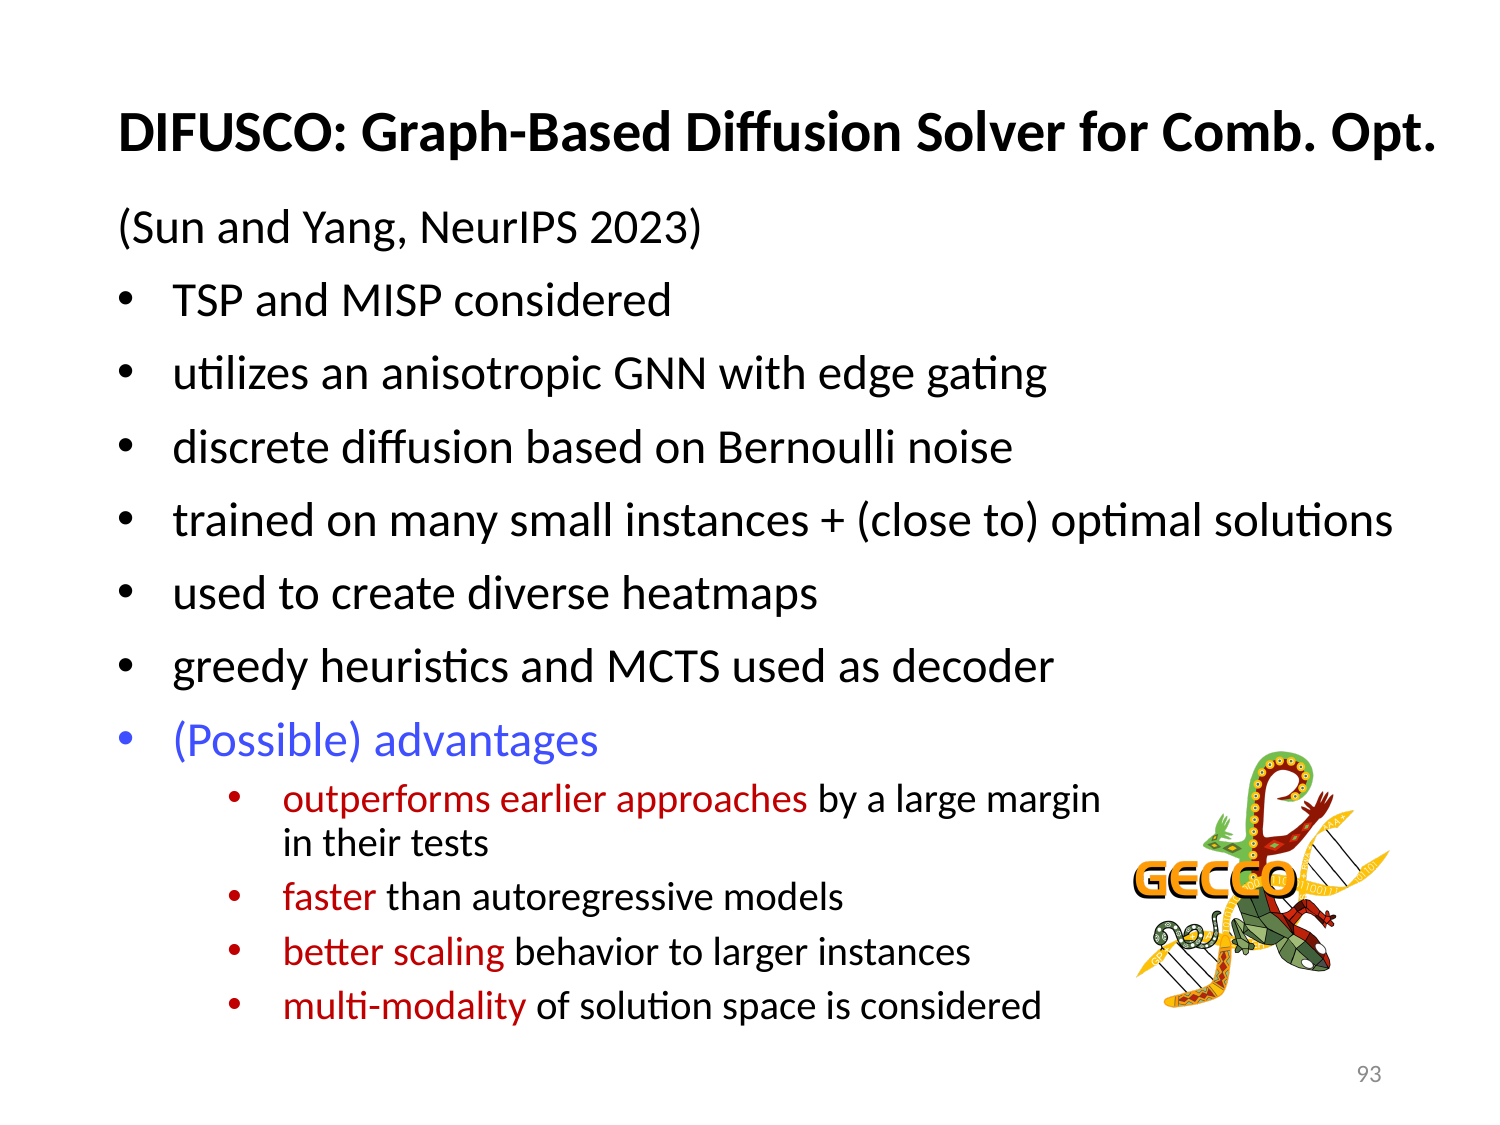

# DIFUSCO: Graph-Based Diffusion Solver for Comb. Opt.
(Sun and Yang, NeurIPS 2023)
TSP and MISP considered
utilizes an anisotropic GNN with edge gating
discrete diffusion based on Bernoulli noise
trained on many small instances + (close to) optimal solutions
used to create diverse heatmaps
greedy heuristics and MCTS used as decoder
(Possible) advantages
outperforms earlier approaches by a large margin
in their tests
faster than autoregressive models
better scaling behavior to larger instances
multi-modality of solution space is considered
93